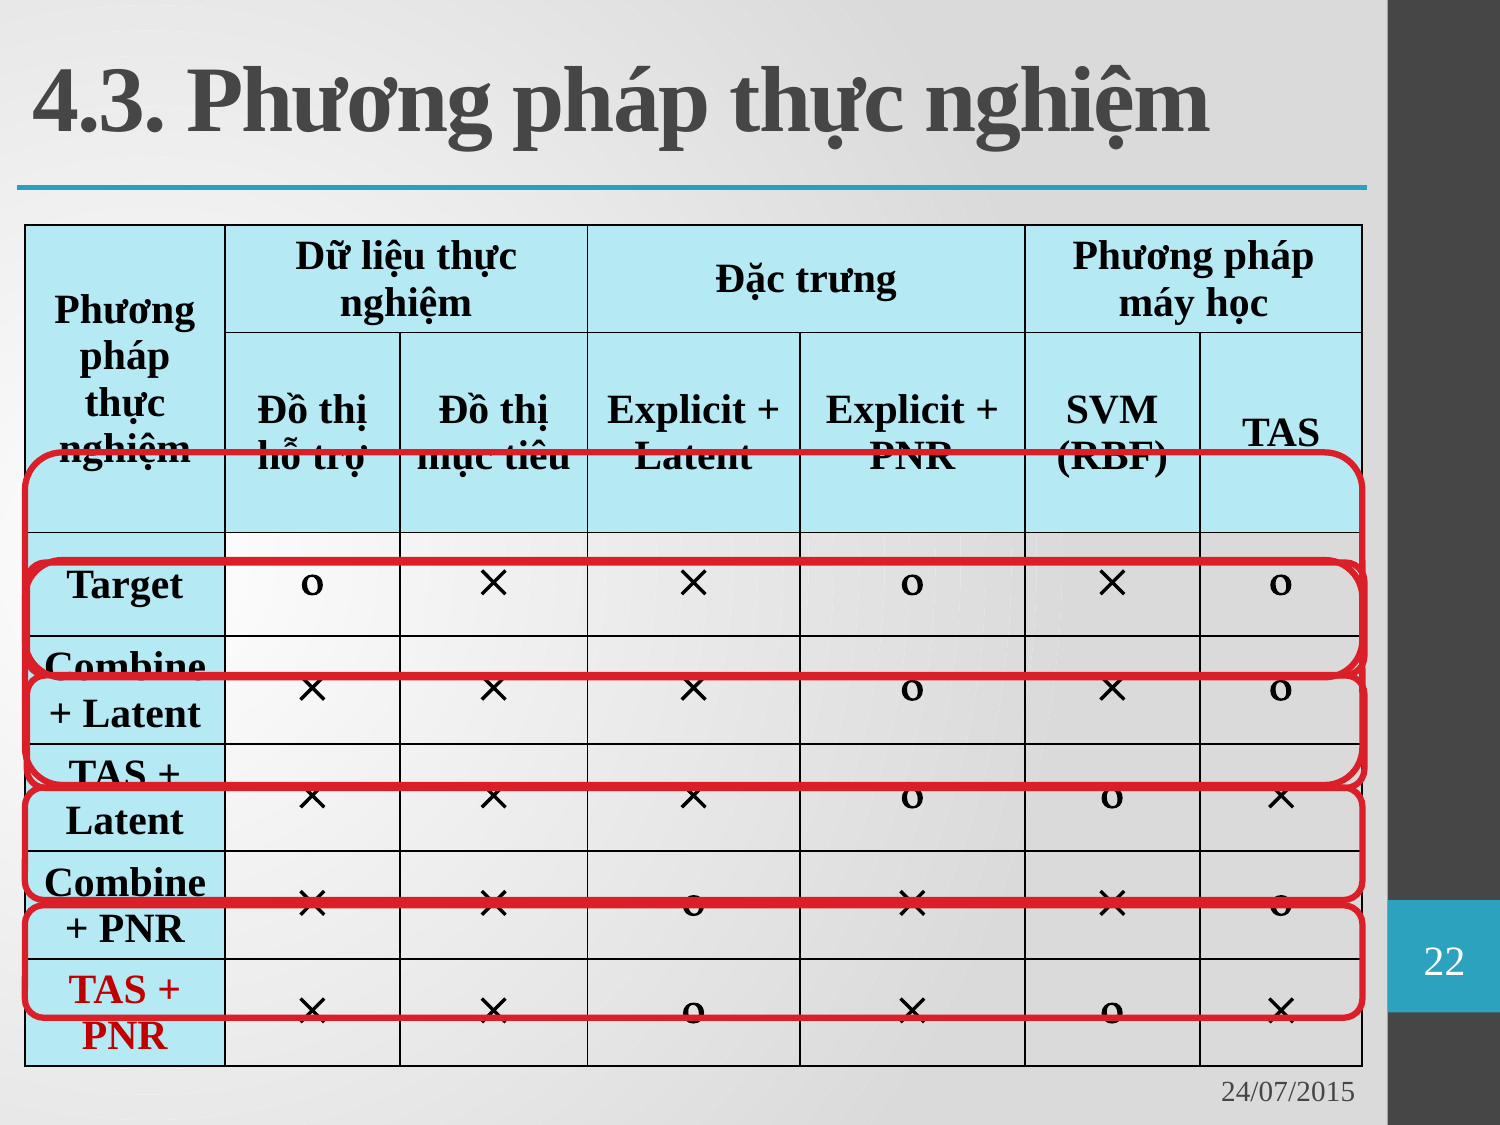

# 4.3. Phương pháp thực nghiệm
| Phương pháp thực nghiệm | Dữ liệu thực nghiệm |  | Đặc trưng |  | Phương pháp máy học |  |
| --- | --- | --- | --- | --- | --- | --- |
|  | Đồ thị hỗ trợ | Đồ thị mục tiêu | Explicit + Latent | Explicit + PNR | SVM (RBF) | TAS |
| Target | ο | × | × | ο | × | ο |
| Combine + Latent | × | × | × | ο | × | ο |
| TAS + Latent | × | × | × | ο | ο | × |
| Combine + PNR | × | × | ο | × | × | ο |
| TAS + PNR | × | × | ο | × | ο | × |

22
24/07/2015